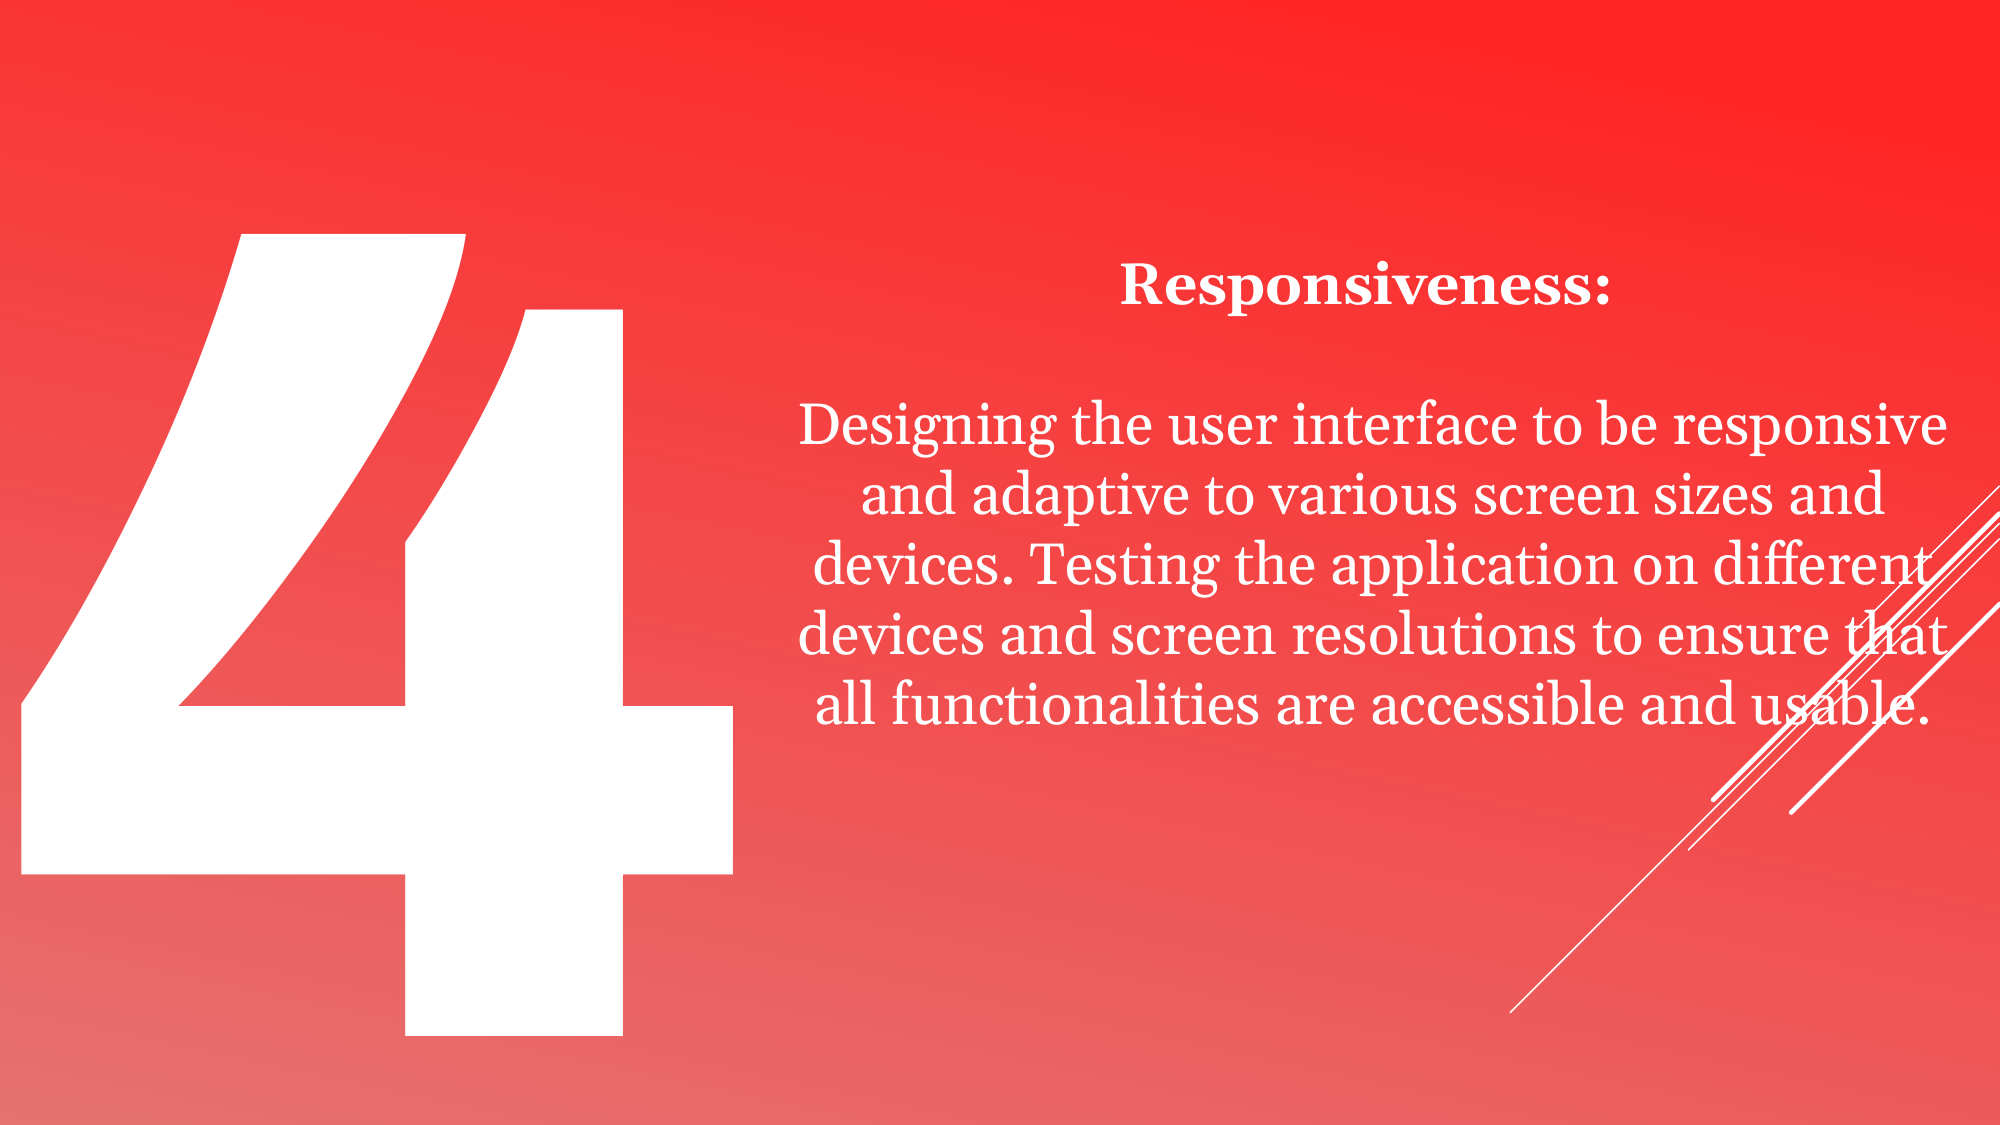

4
Responsiveness:

Designing the user interface to be responsive and adaptive to various screen sizes and devices. Testing the application on different devices and screen resolutions to ensure that all functionalities are accessible and usable.